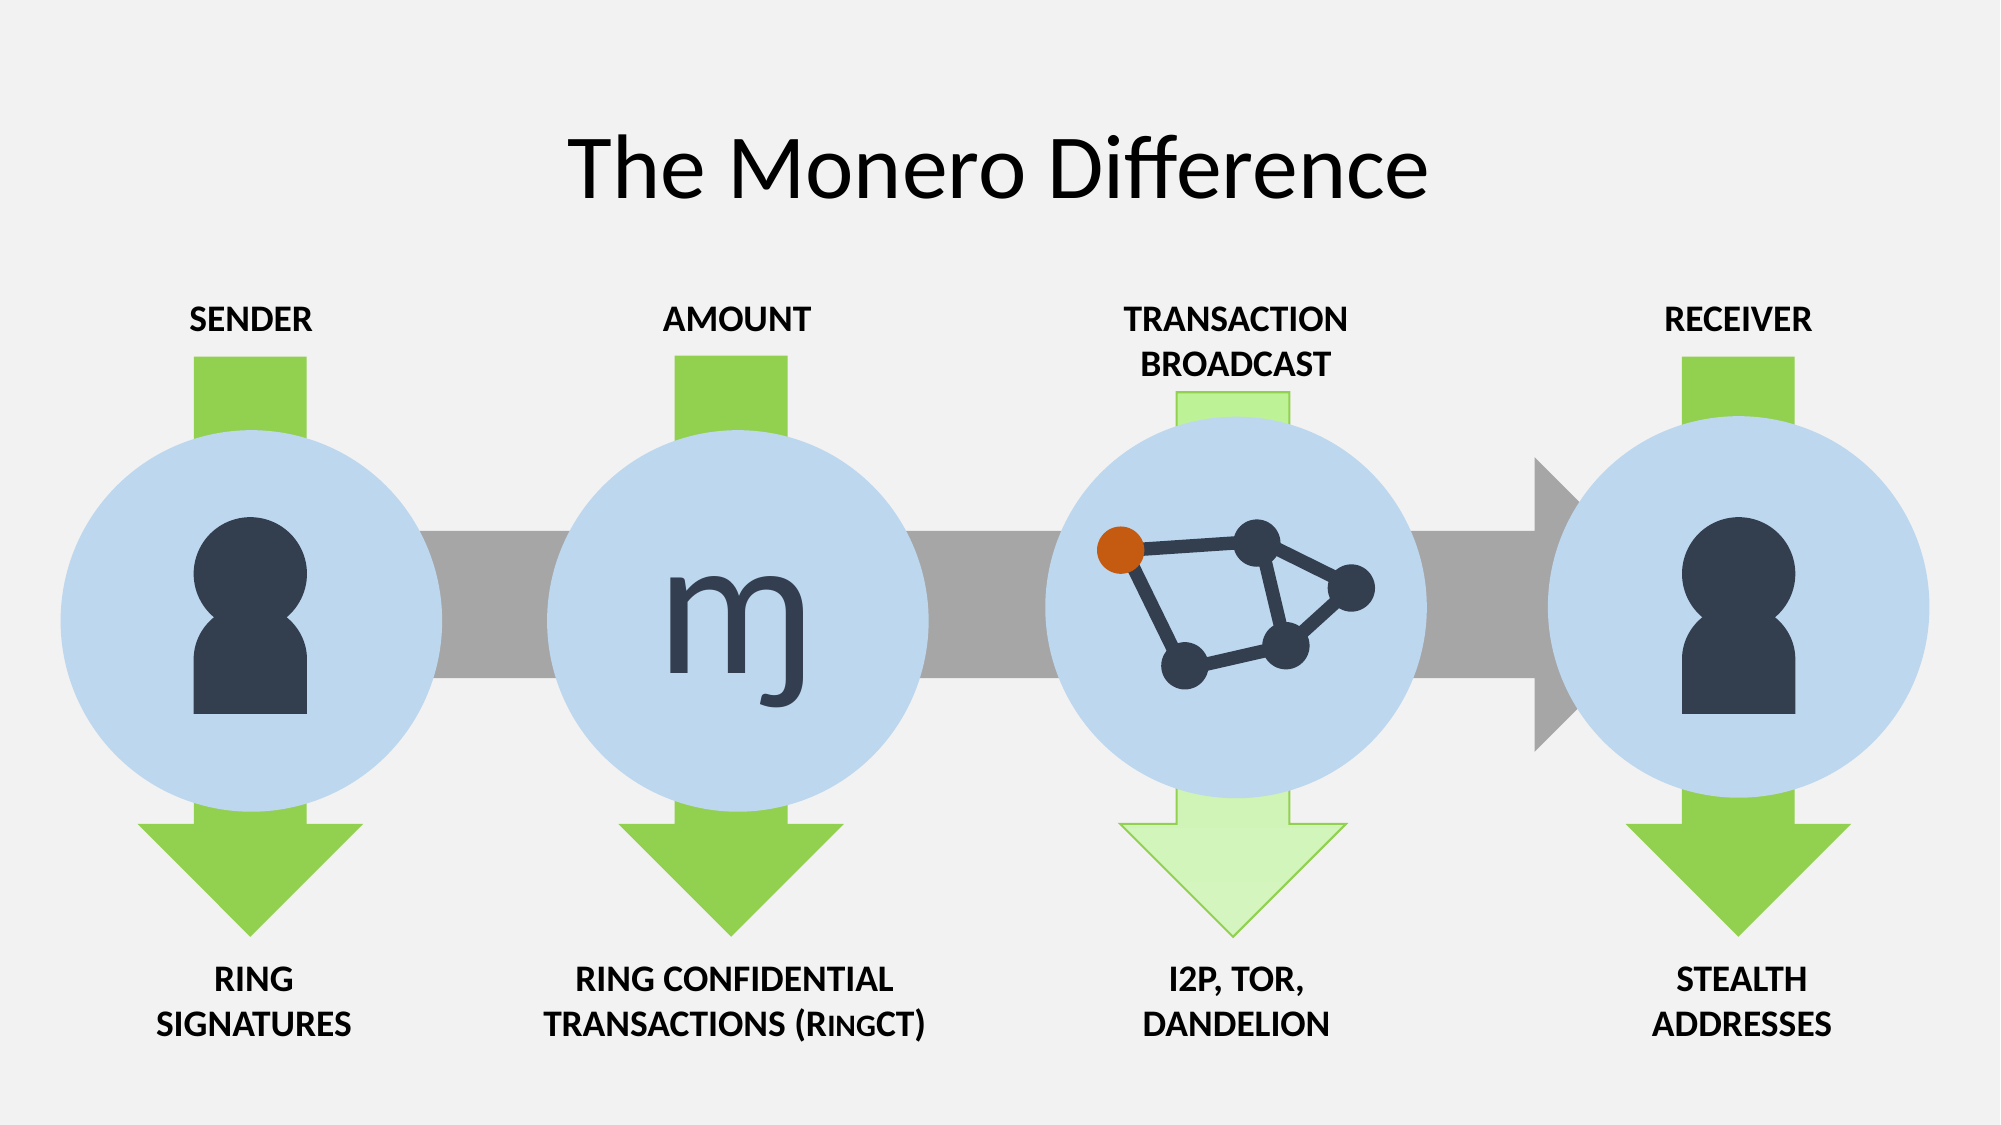

# The Monero Difference
AMOUNT
SENDER
TRANSACTION
BROADCAST
RECEIVER

ɱ

RING
SIGNATURES
RING CONFIDENTIAL
TRANSACTIONS (RINGCT)
I2P, TOR,
DANDELION
STEALTH
ADDRESSES